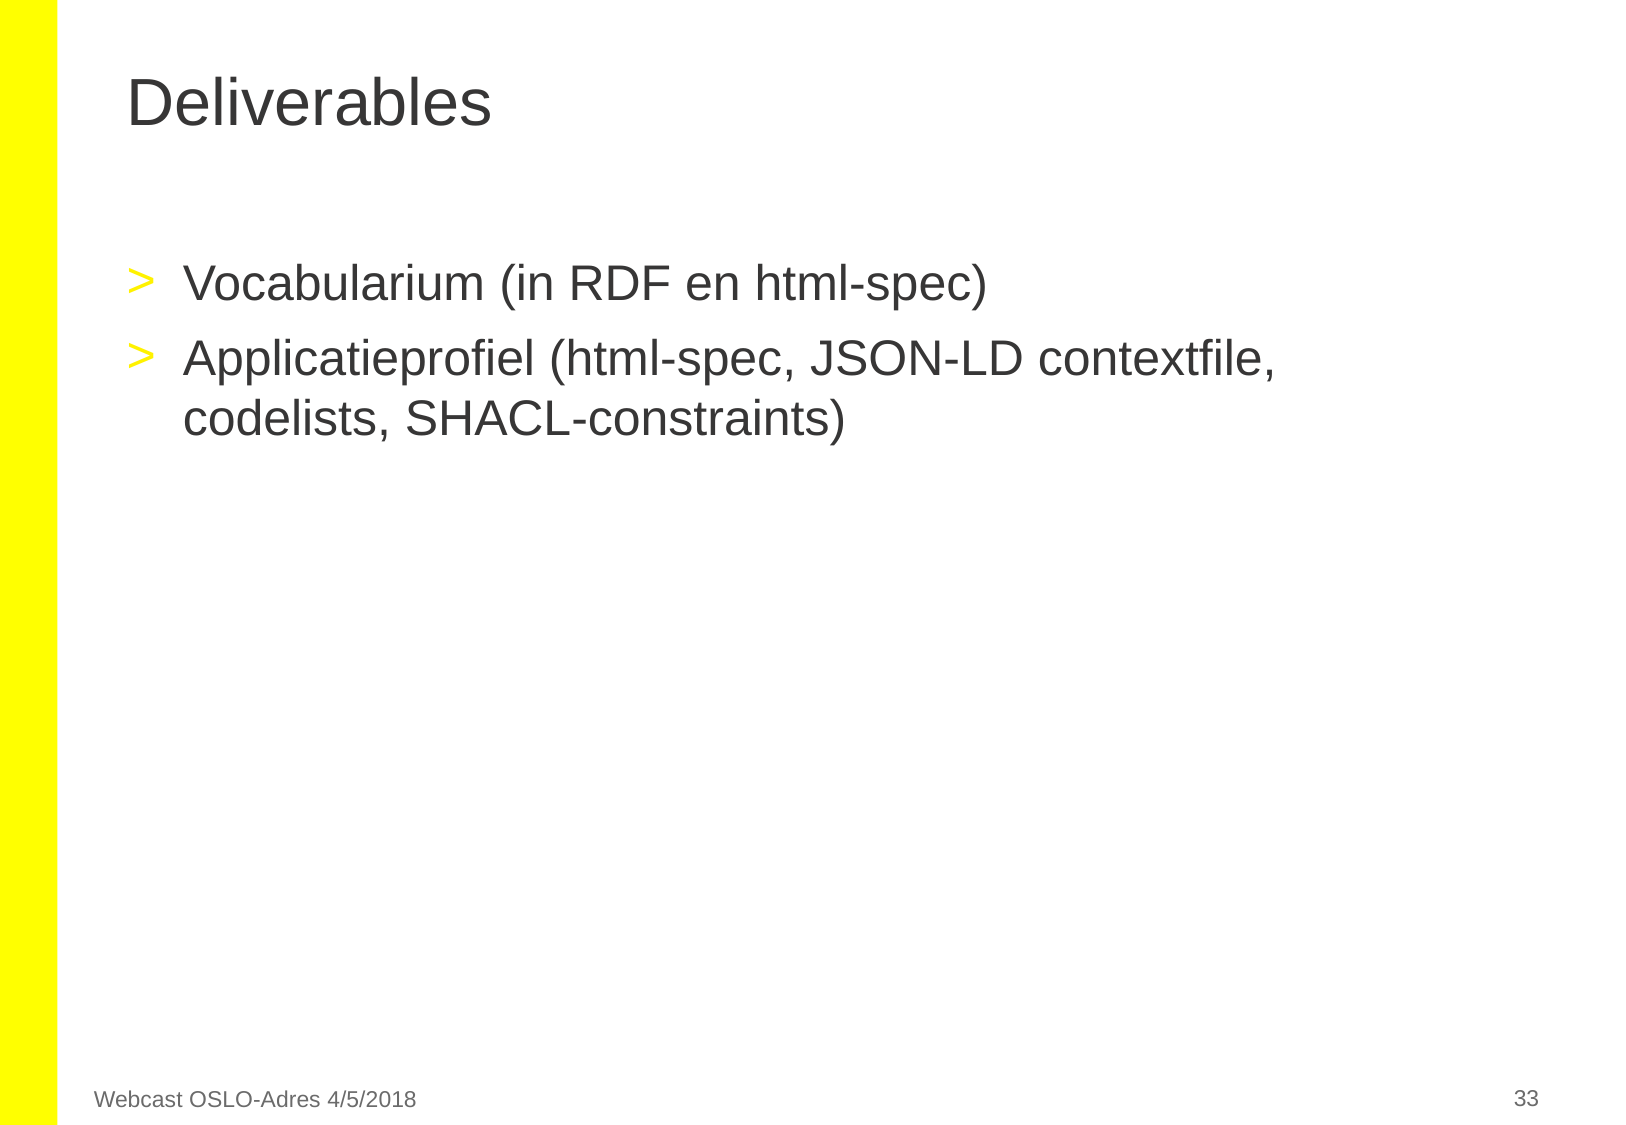

# Deliverables
Vocabularium (in RDF en html-spec)
Applicatieprofiel (html-spec, JSON-LD contextfile, codelists, SHACL-constraints)
33
Webcast OSLO-Adres 4/5/2018